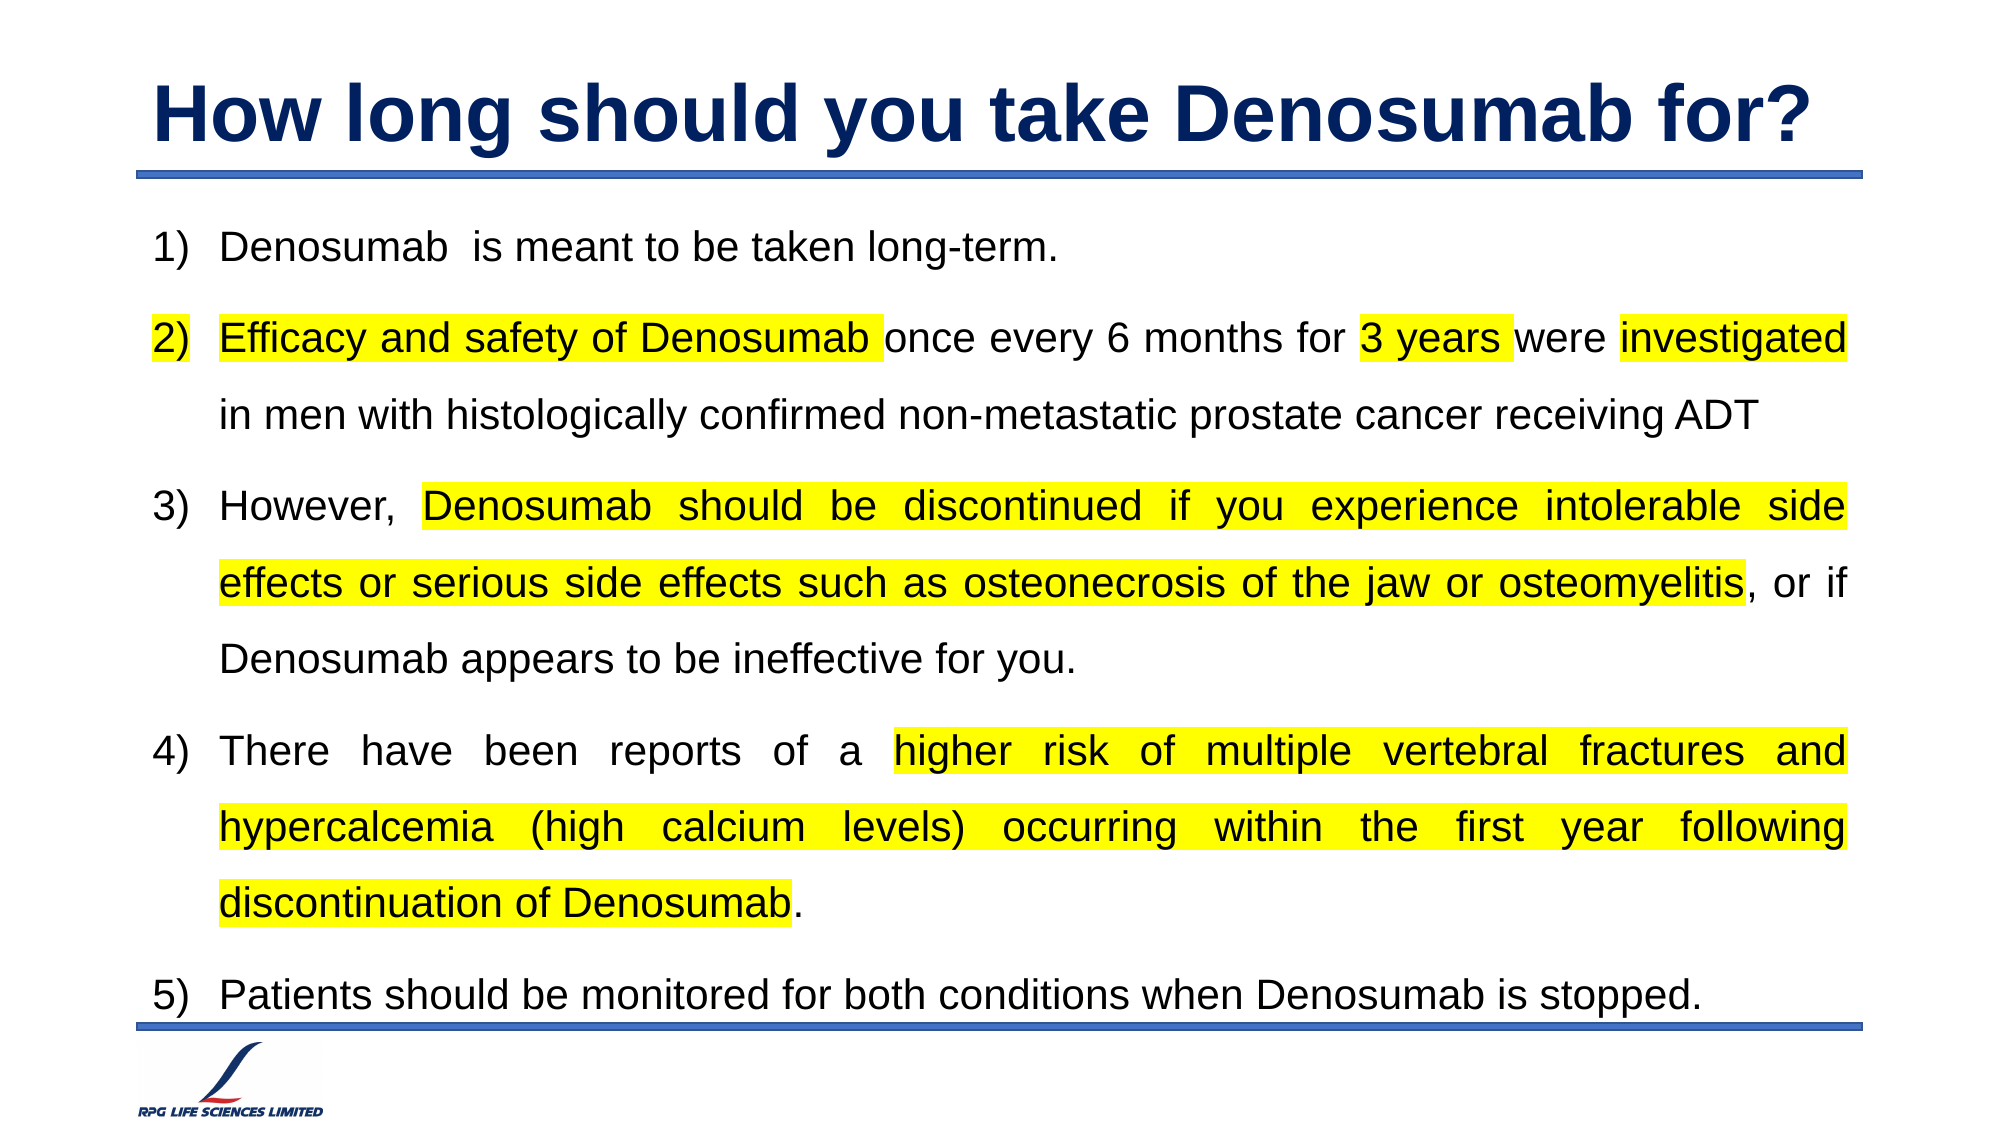

# How long should you take Denosumab for?
Denosumab  is meant to be taken long-term.
Efficacy and safety of Denosumab once every 6 months for 3 years were investigated in men with histologically confirmed non-metastatic prostate cancer receiving ADT
However, Denosumab should be discontinued if you experience intolerable side effects or serious side effects such as osteonecrosis of the jaw or osteomyelitis, or if Denosumab appears to be ineffective for you.
There have been reports of a higher risk of multiple vertebral fractures and hypercalcemia (high calcium levels) occurring within the first year following discontinuation of Denosumab.
Patients should be monitored for both conditions when Denosumab is stopped.